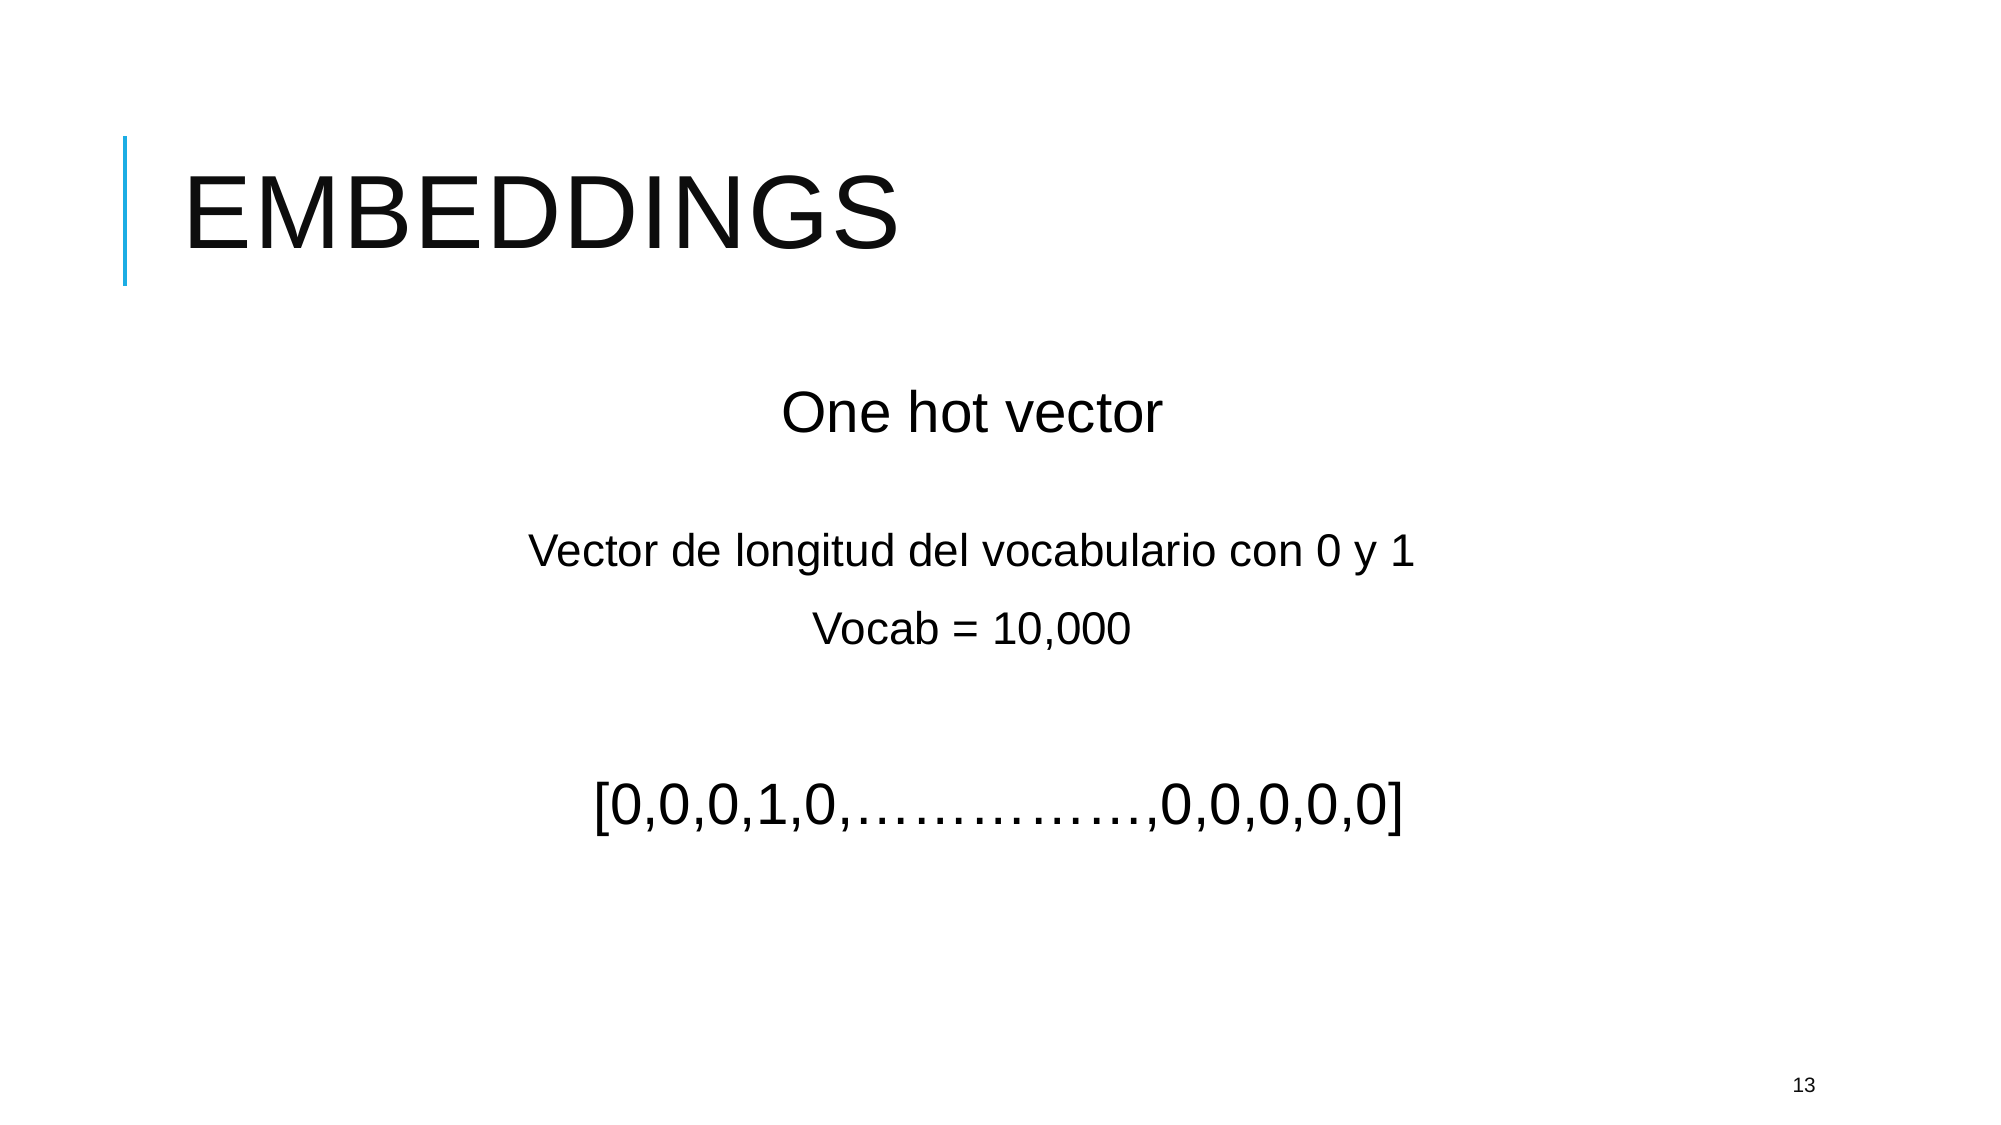

# Embeddings
One hot vector
Vector de longitud del vocabulario con 0 y 1
Vocab = 10,000
[0,0,0,1,0,……………,0,0,0,0,0]
13